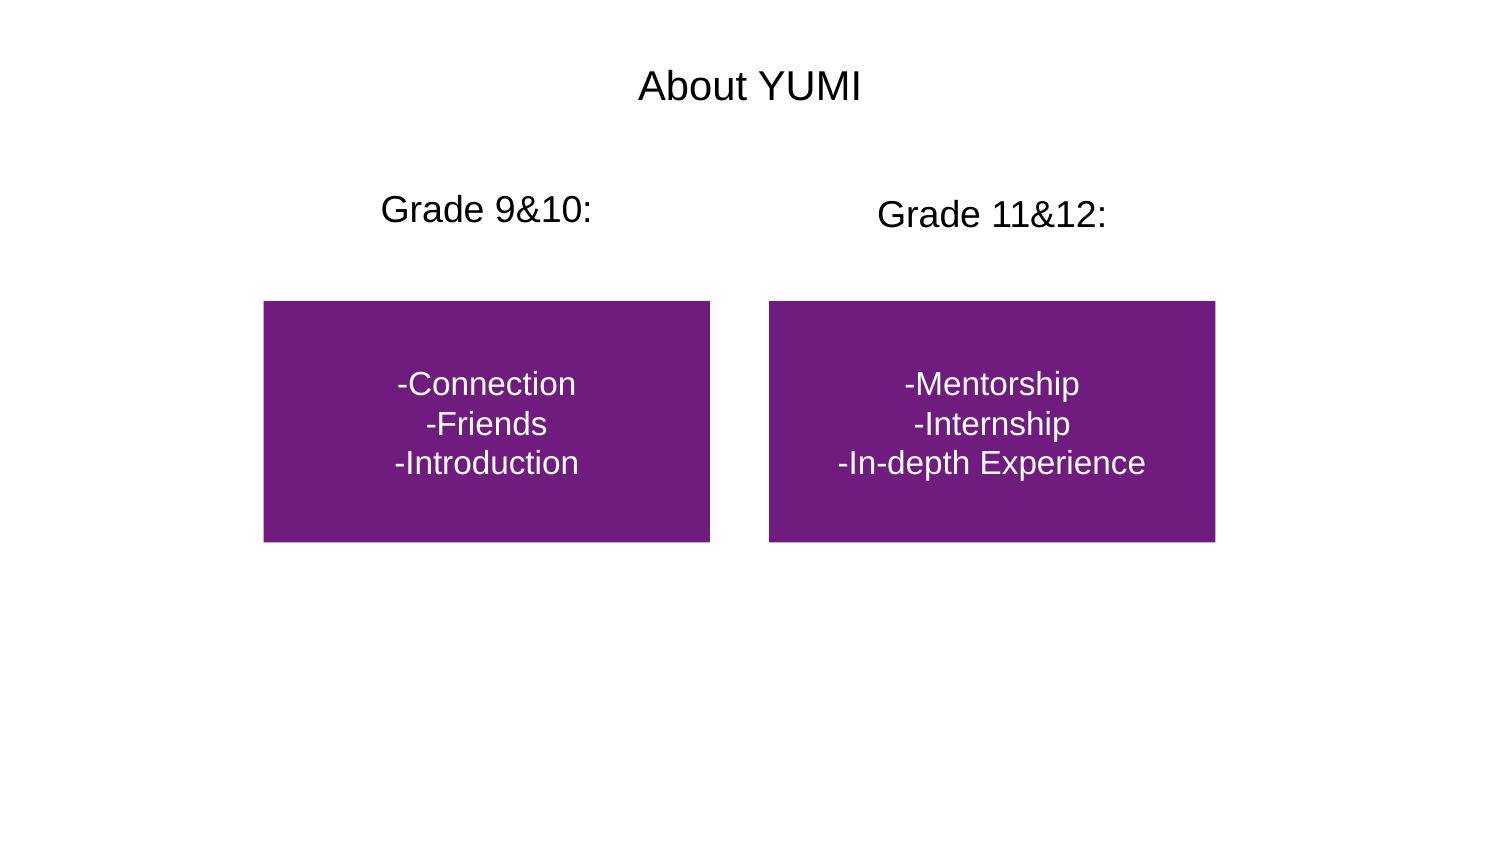

About YUMI

Grade 9&10:
Grade 11&12:
-Connection
-Friends
-Introduction
-Mentorship
-Internship
-In-depth Experience